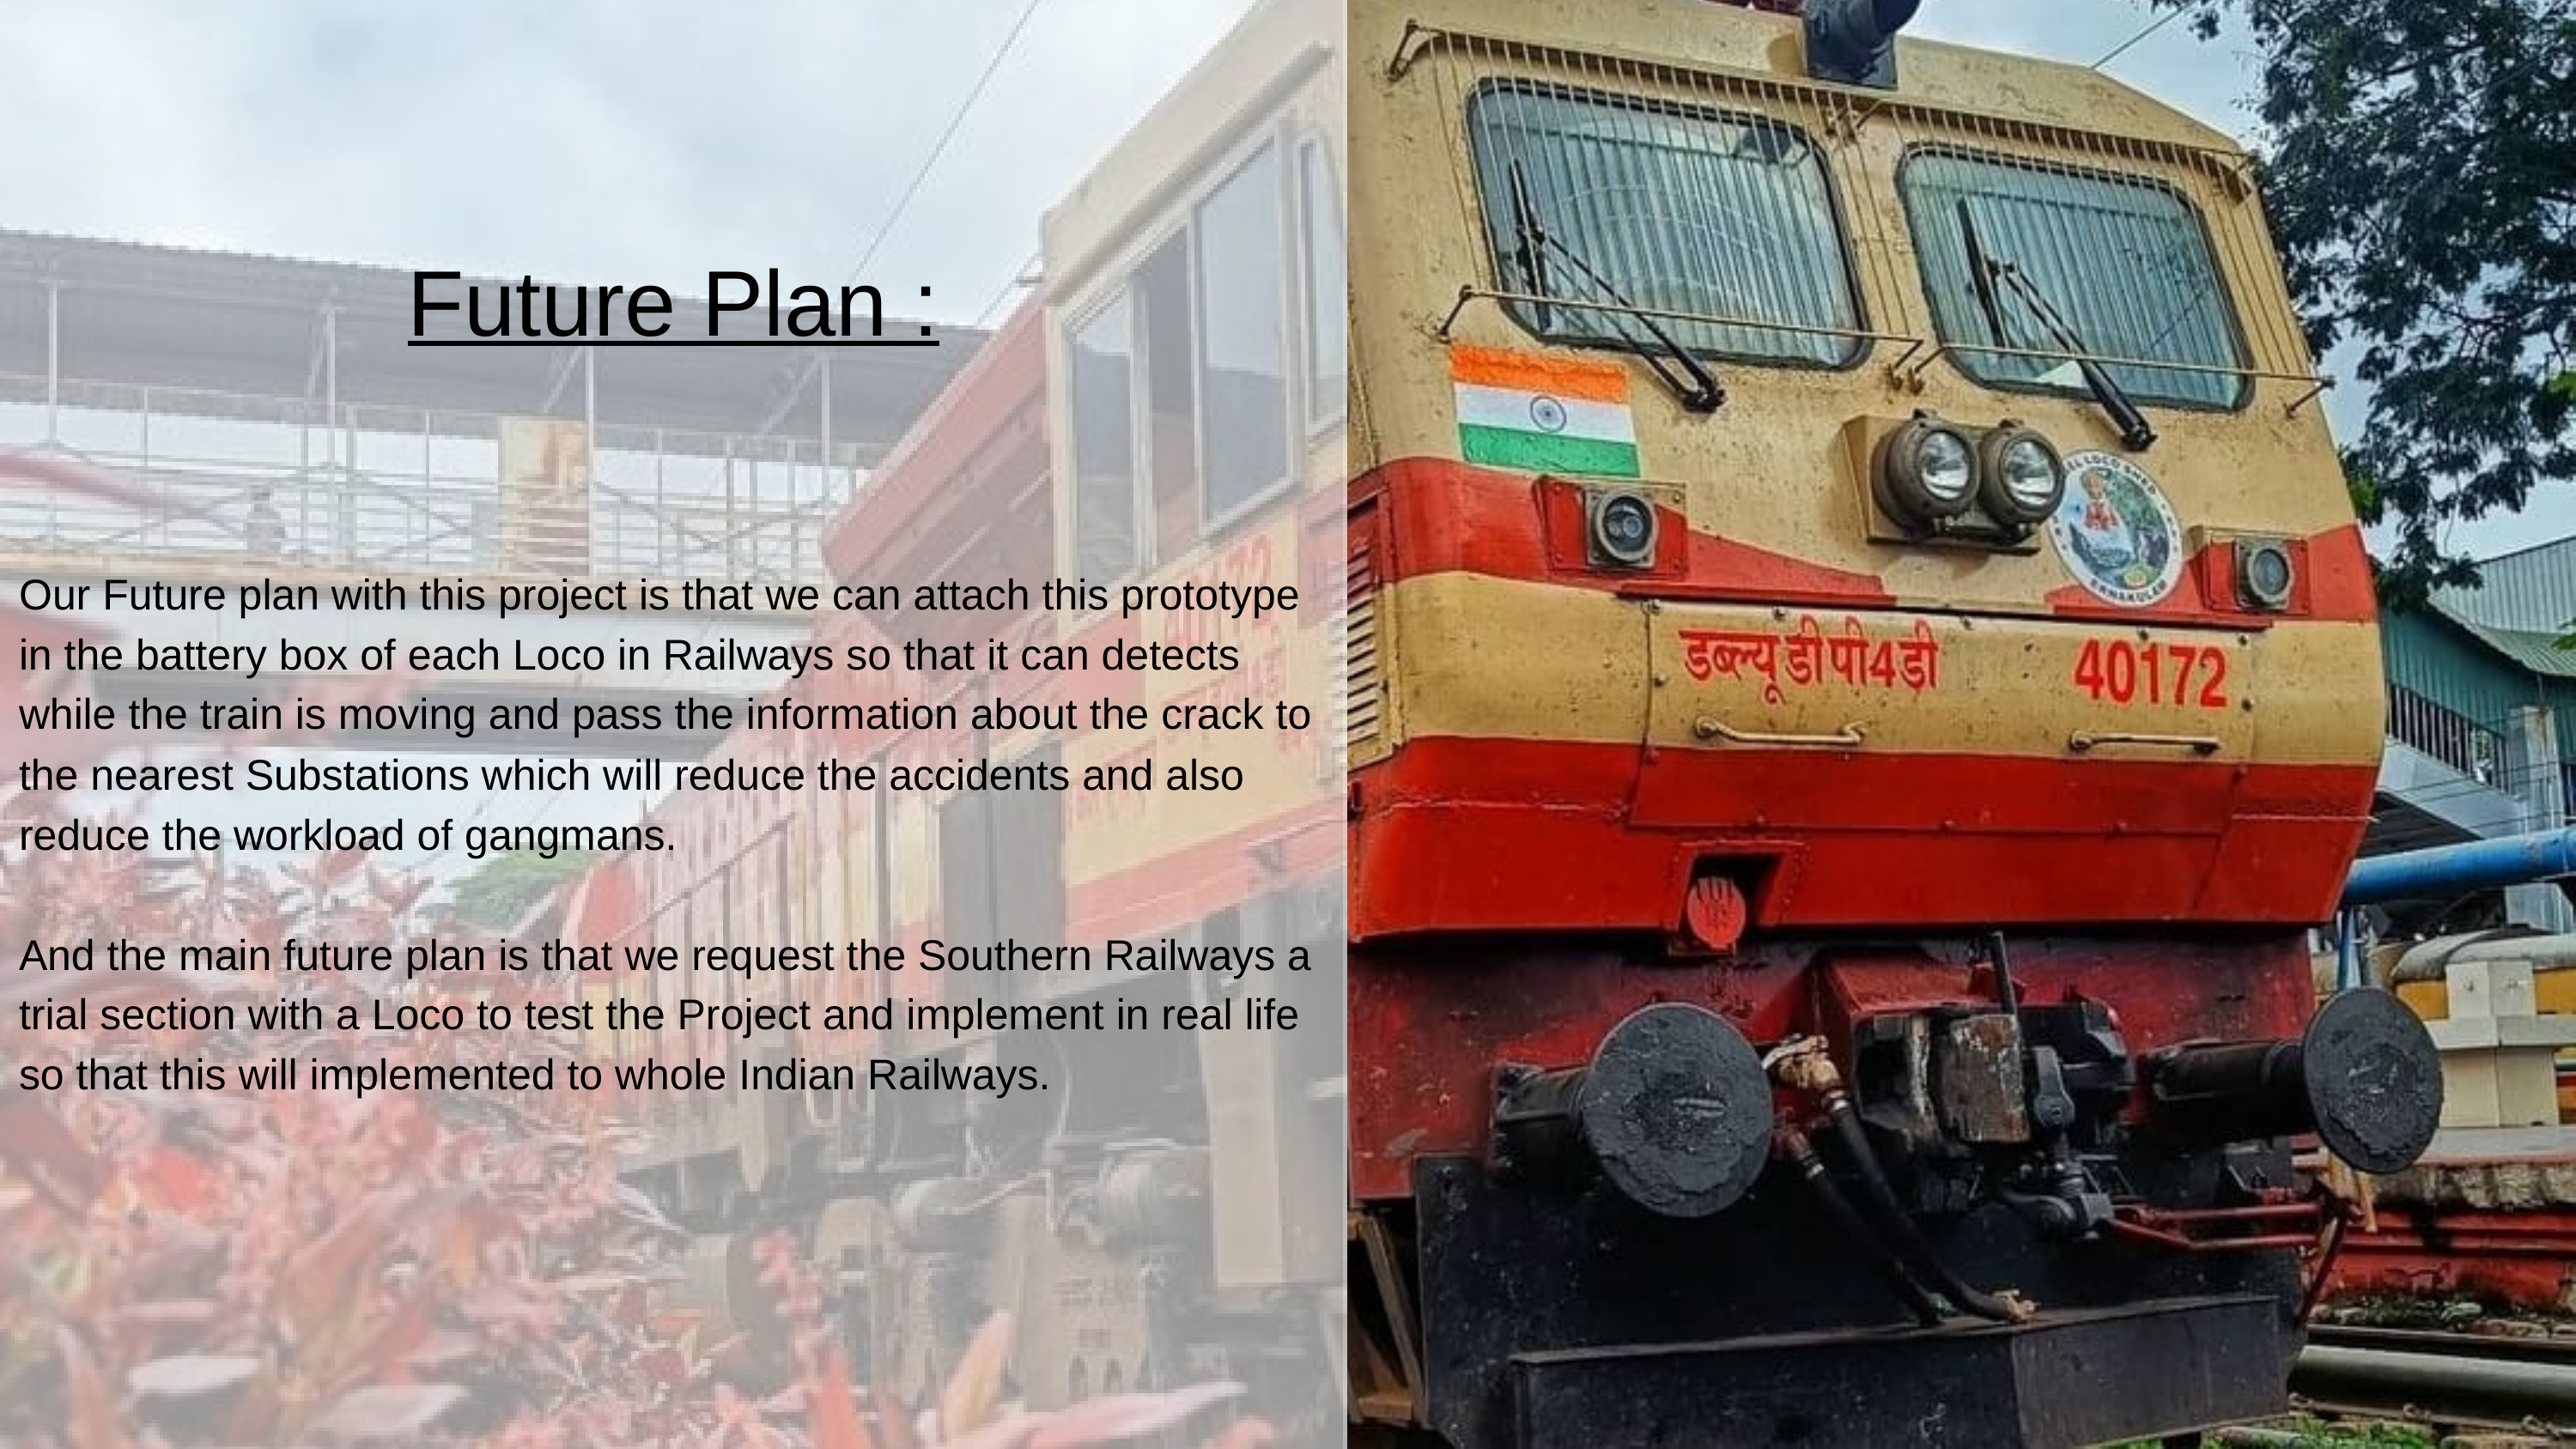

Future Plan :
Our Future plan with this project is that we can attach this prototype in the battery box of each Loco in Railways so that it can detects while the train is moving and pass the information about the crack to the nearest Substations which will reduce the accidents and also reduce the workload of gangmans.

And the main future plan is that we request the Southern Railways a trial section with a Loco to test the Project and implement in real life so that this will implemented to whole Indian Railways.